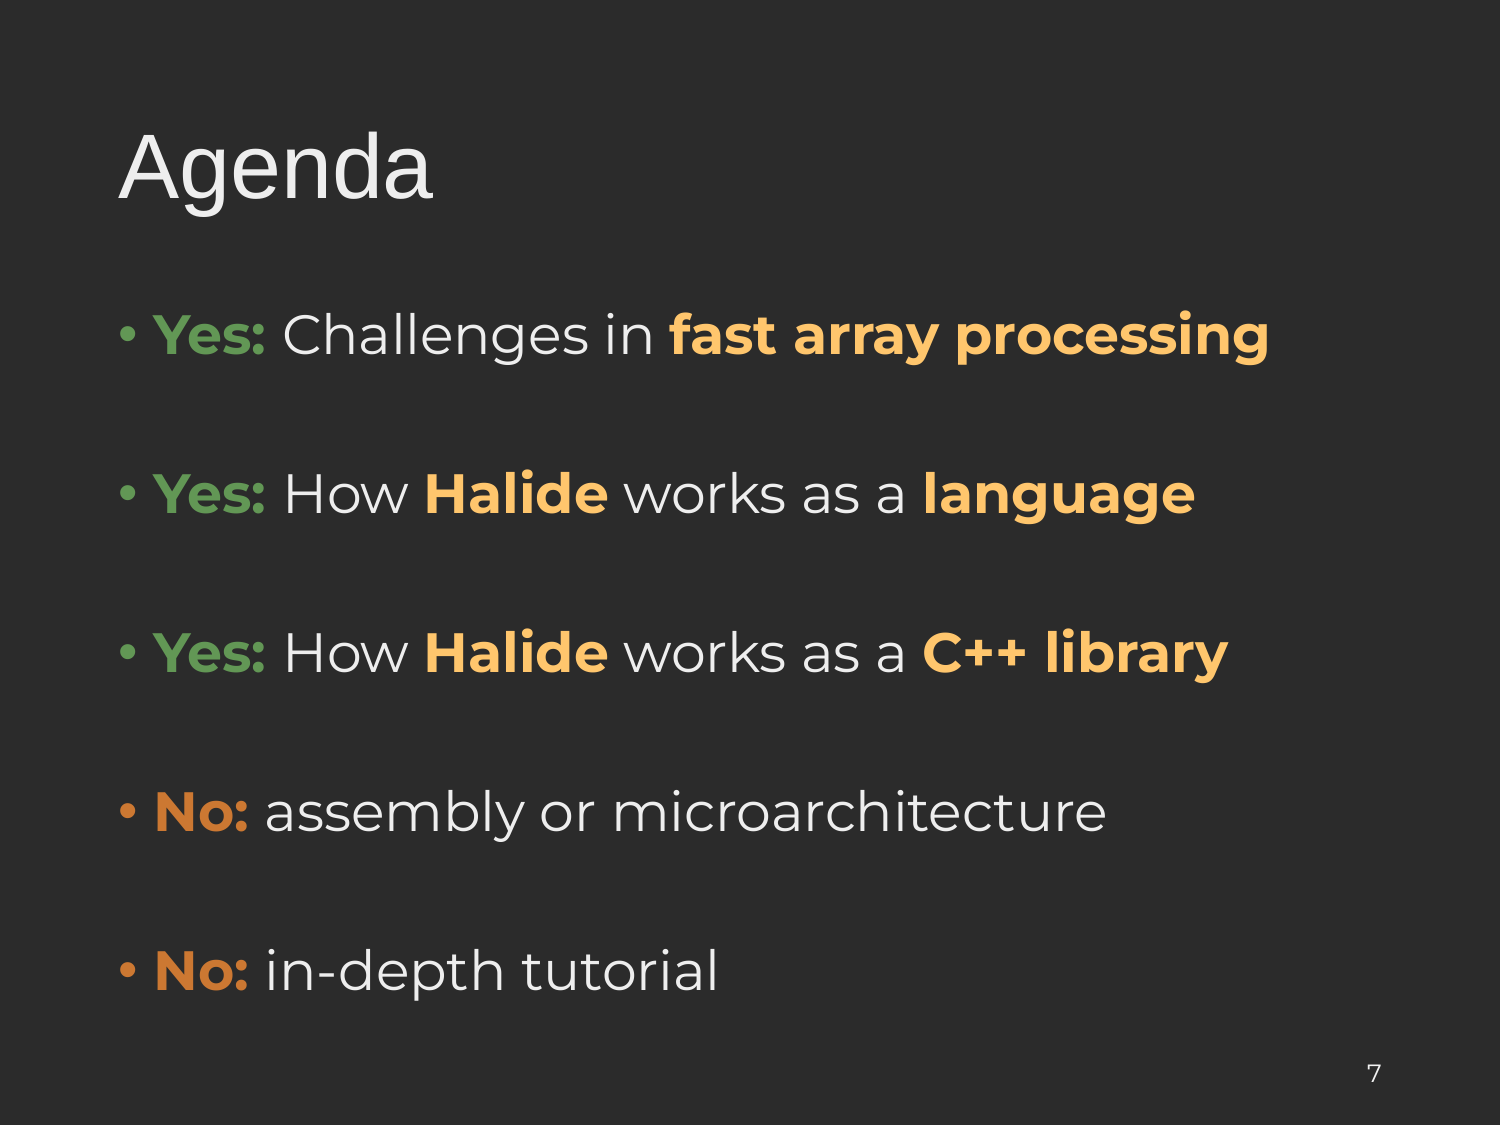

# Agenda
Yes: Challenges in fast array processing

Yes: How Halide works as a language

Yes: How Halide works as a C++ library

No: assembly or microarchitecture

No: in-depth tutorial
7